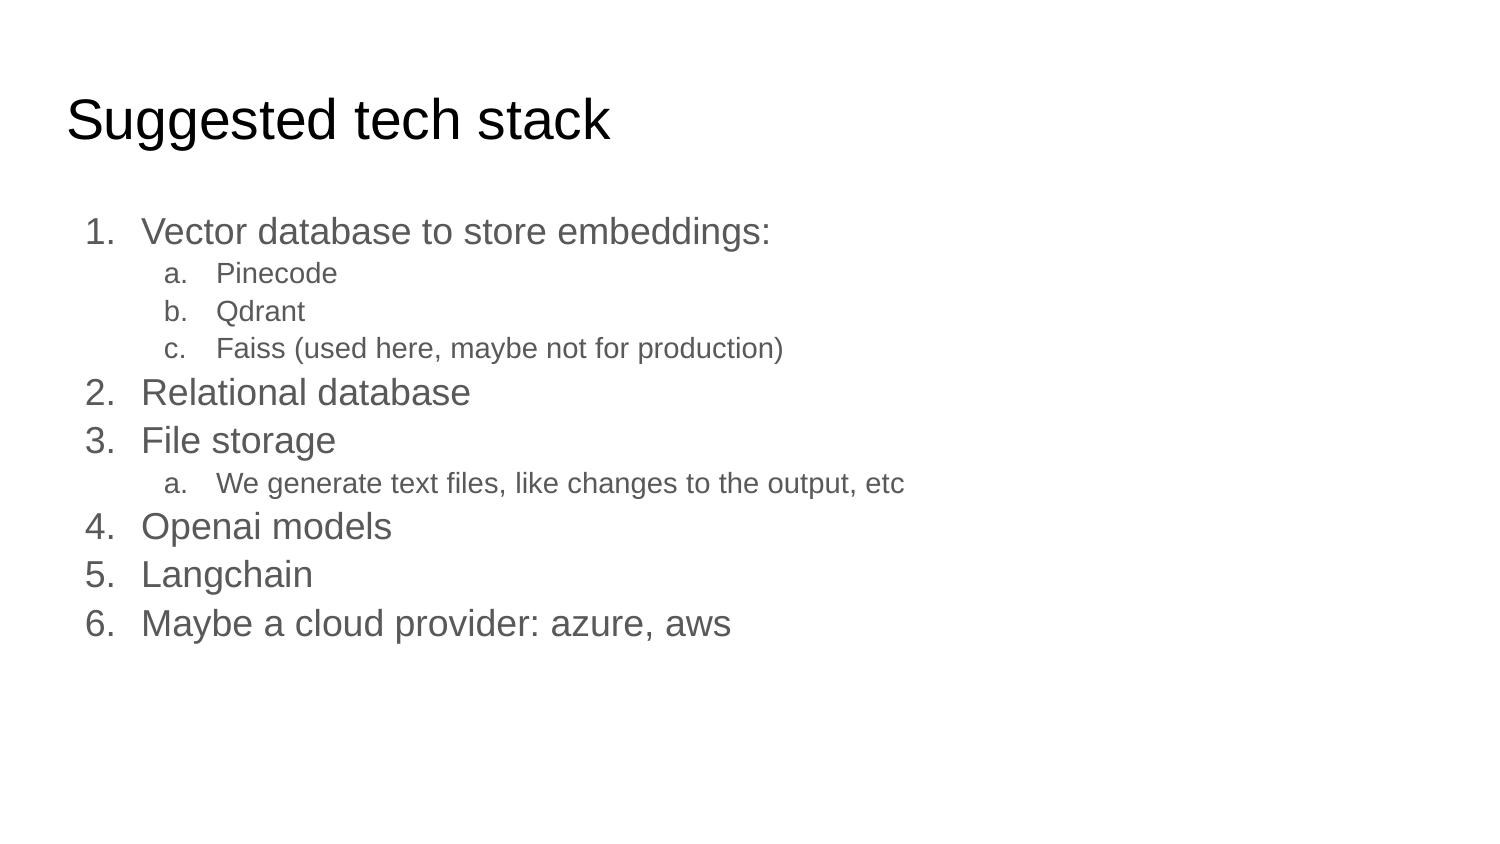

# Suggested tech stack
Vector database to store embeddings:
Pinecode
Qdrant
Faiss (used here, maybe not for production)
Relational database
File storage
We generate text files, like changes to the output, etc
Openai models
Langchain
Maybe a cloud provider: azure, aws